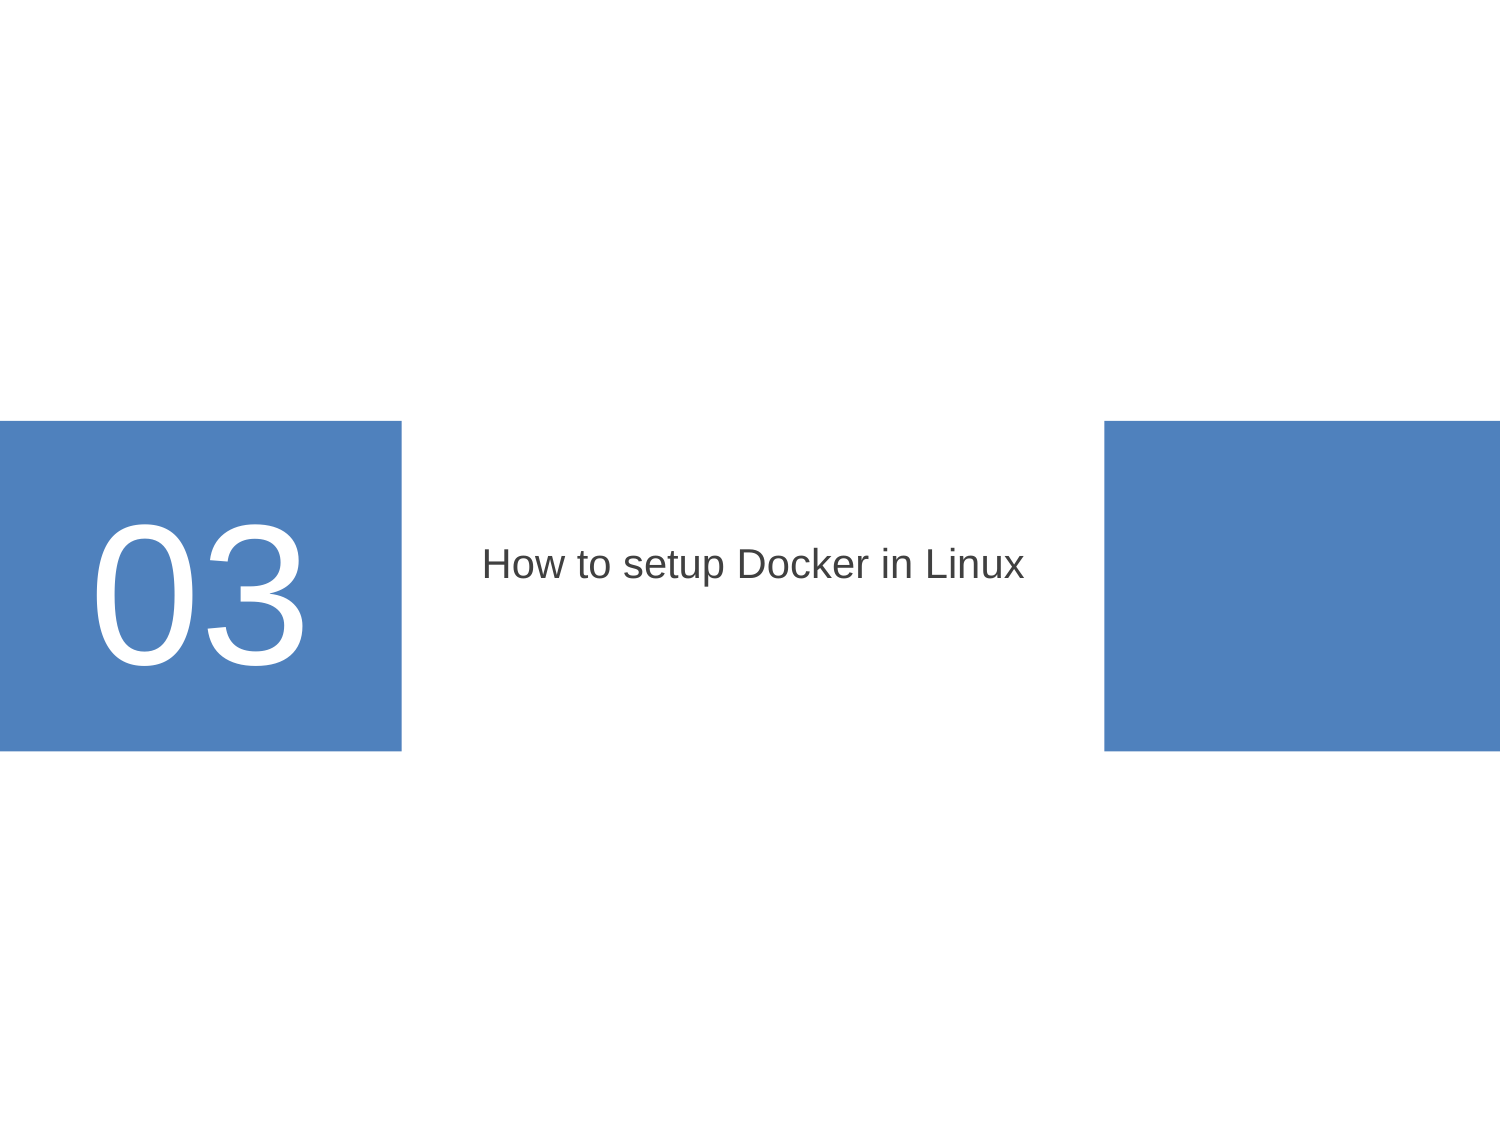

03
How to setup Docker in Linux